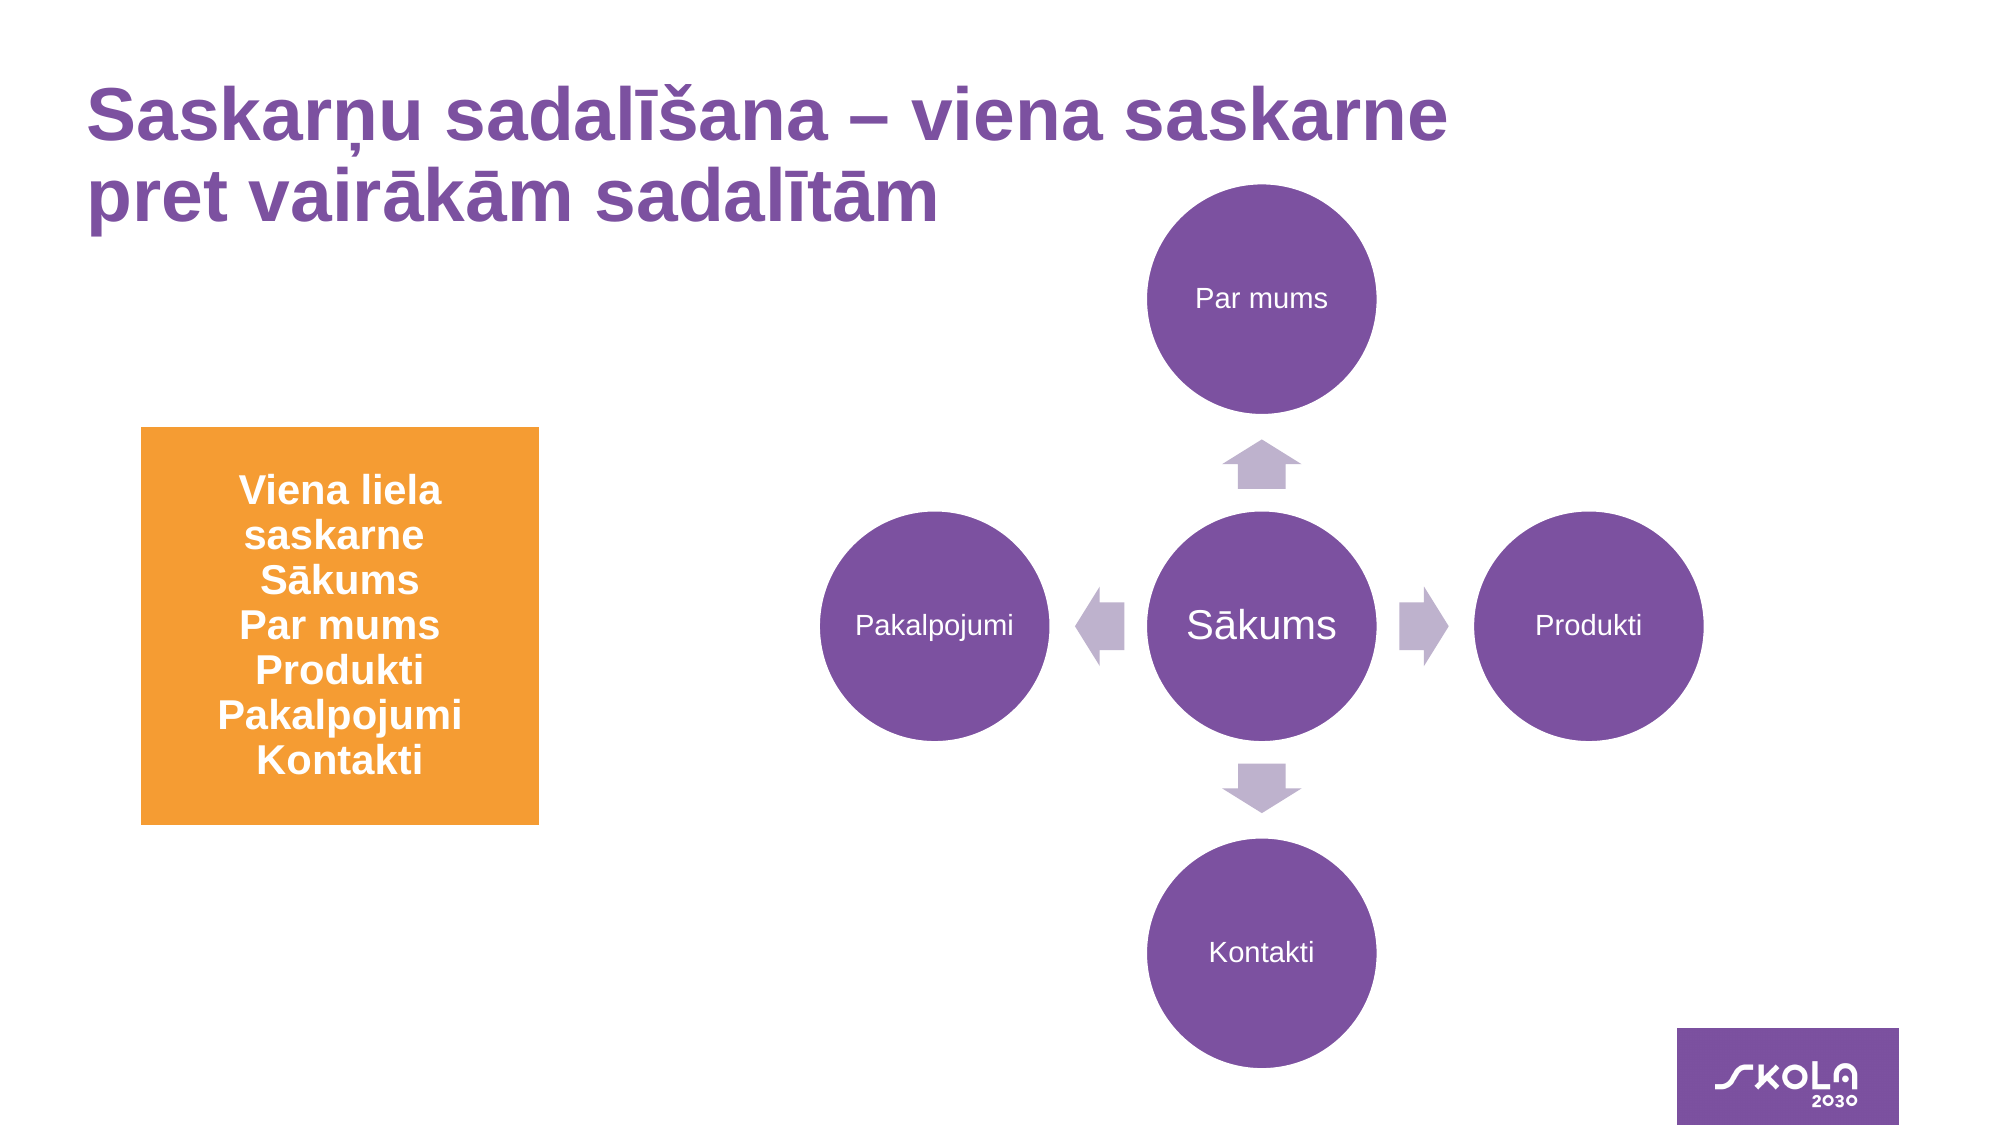

# Saskarņu sadalīšana – viena saskarne pret vairākām sadalītām
Sākums

Par mums

Produkti

Kontakti

Pakalpojumi

Viena liela saskarne
Sākums
Par mums
Produkti
Pakalpojumi
Kontakti